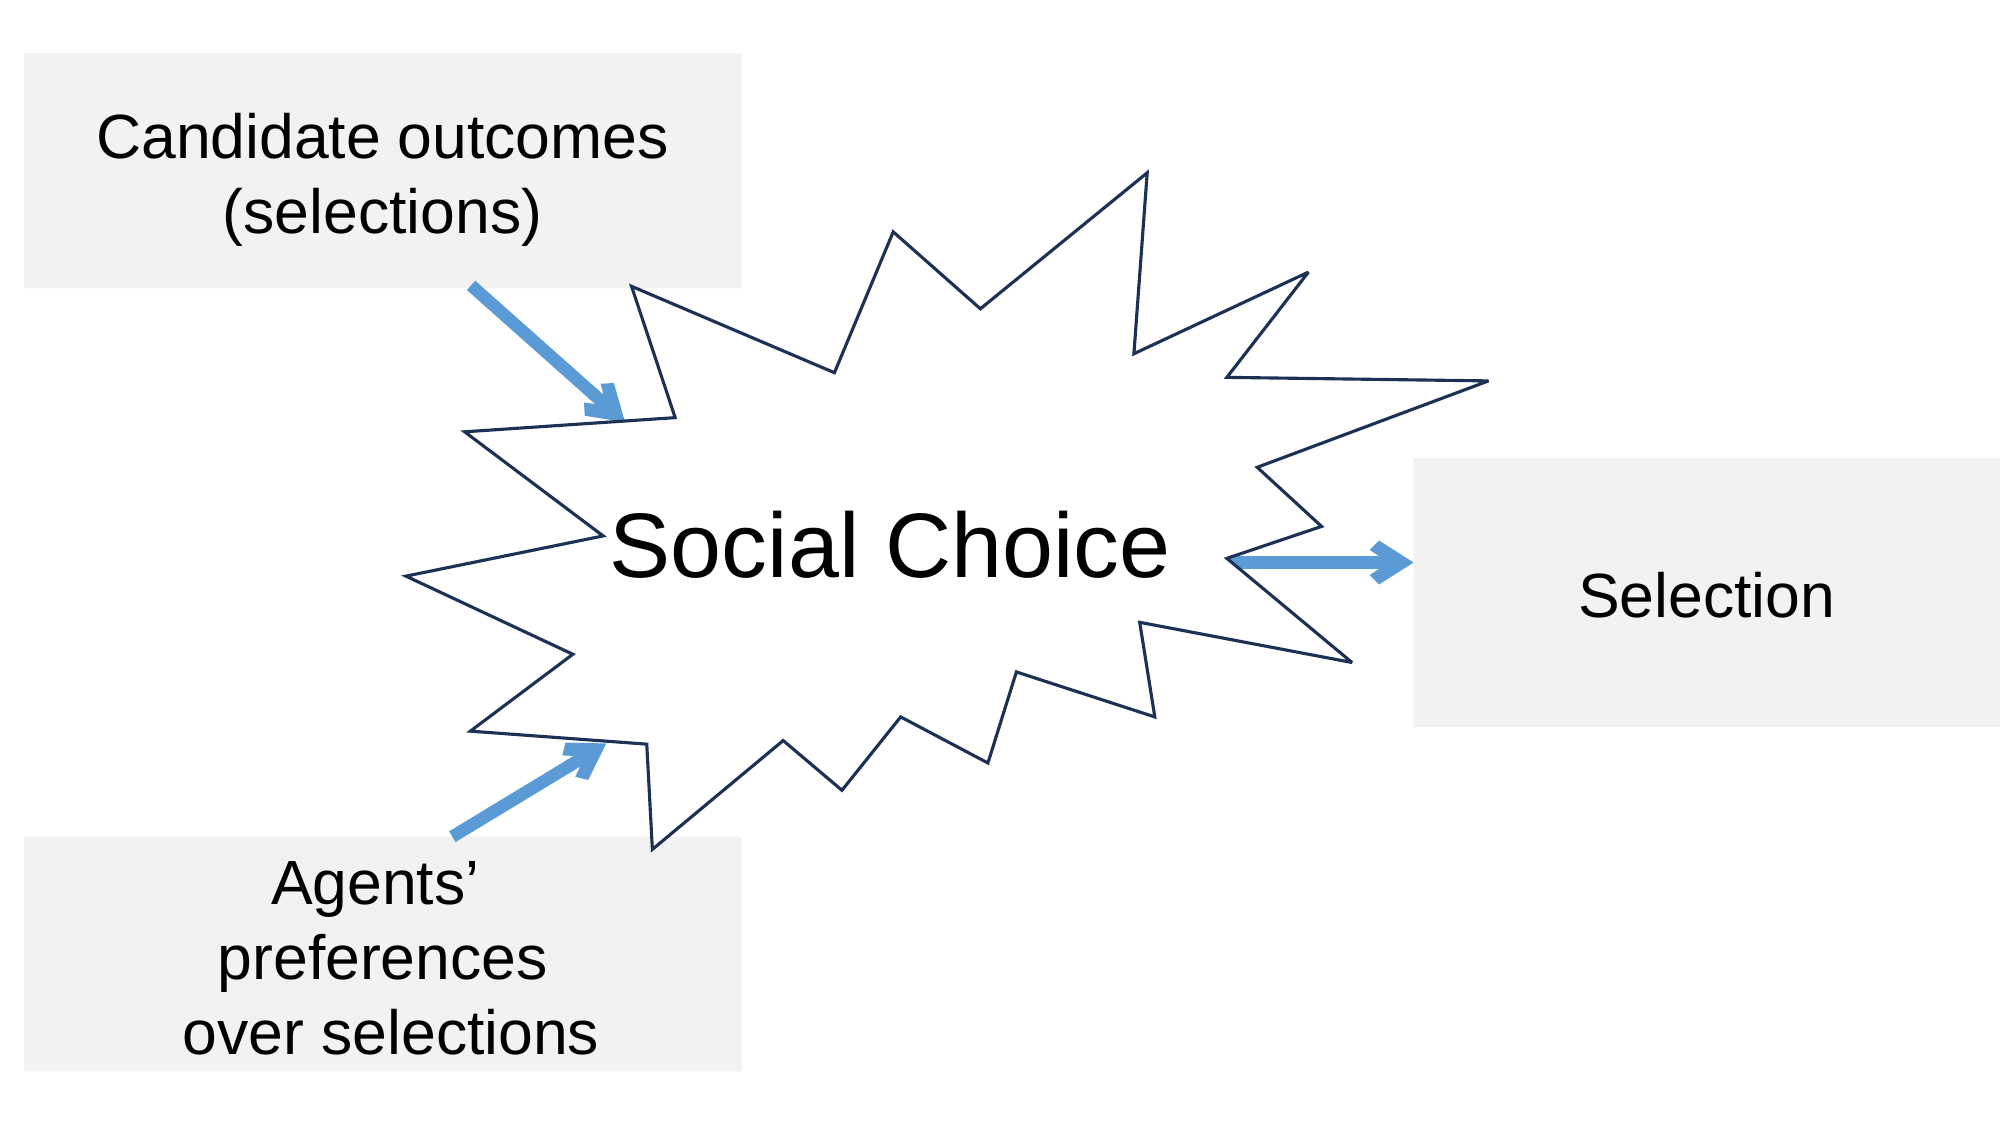

Candidate outcomes (selections)

Selection
Social Choice
Agents’
preferences
 over selections